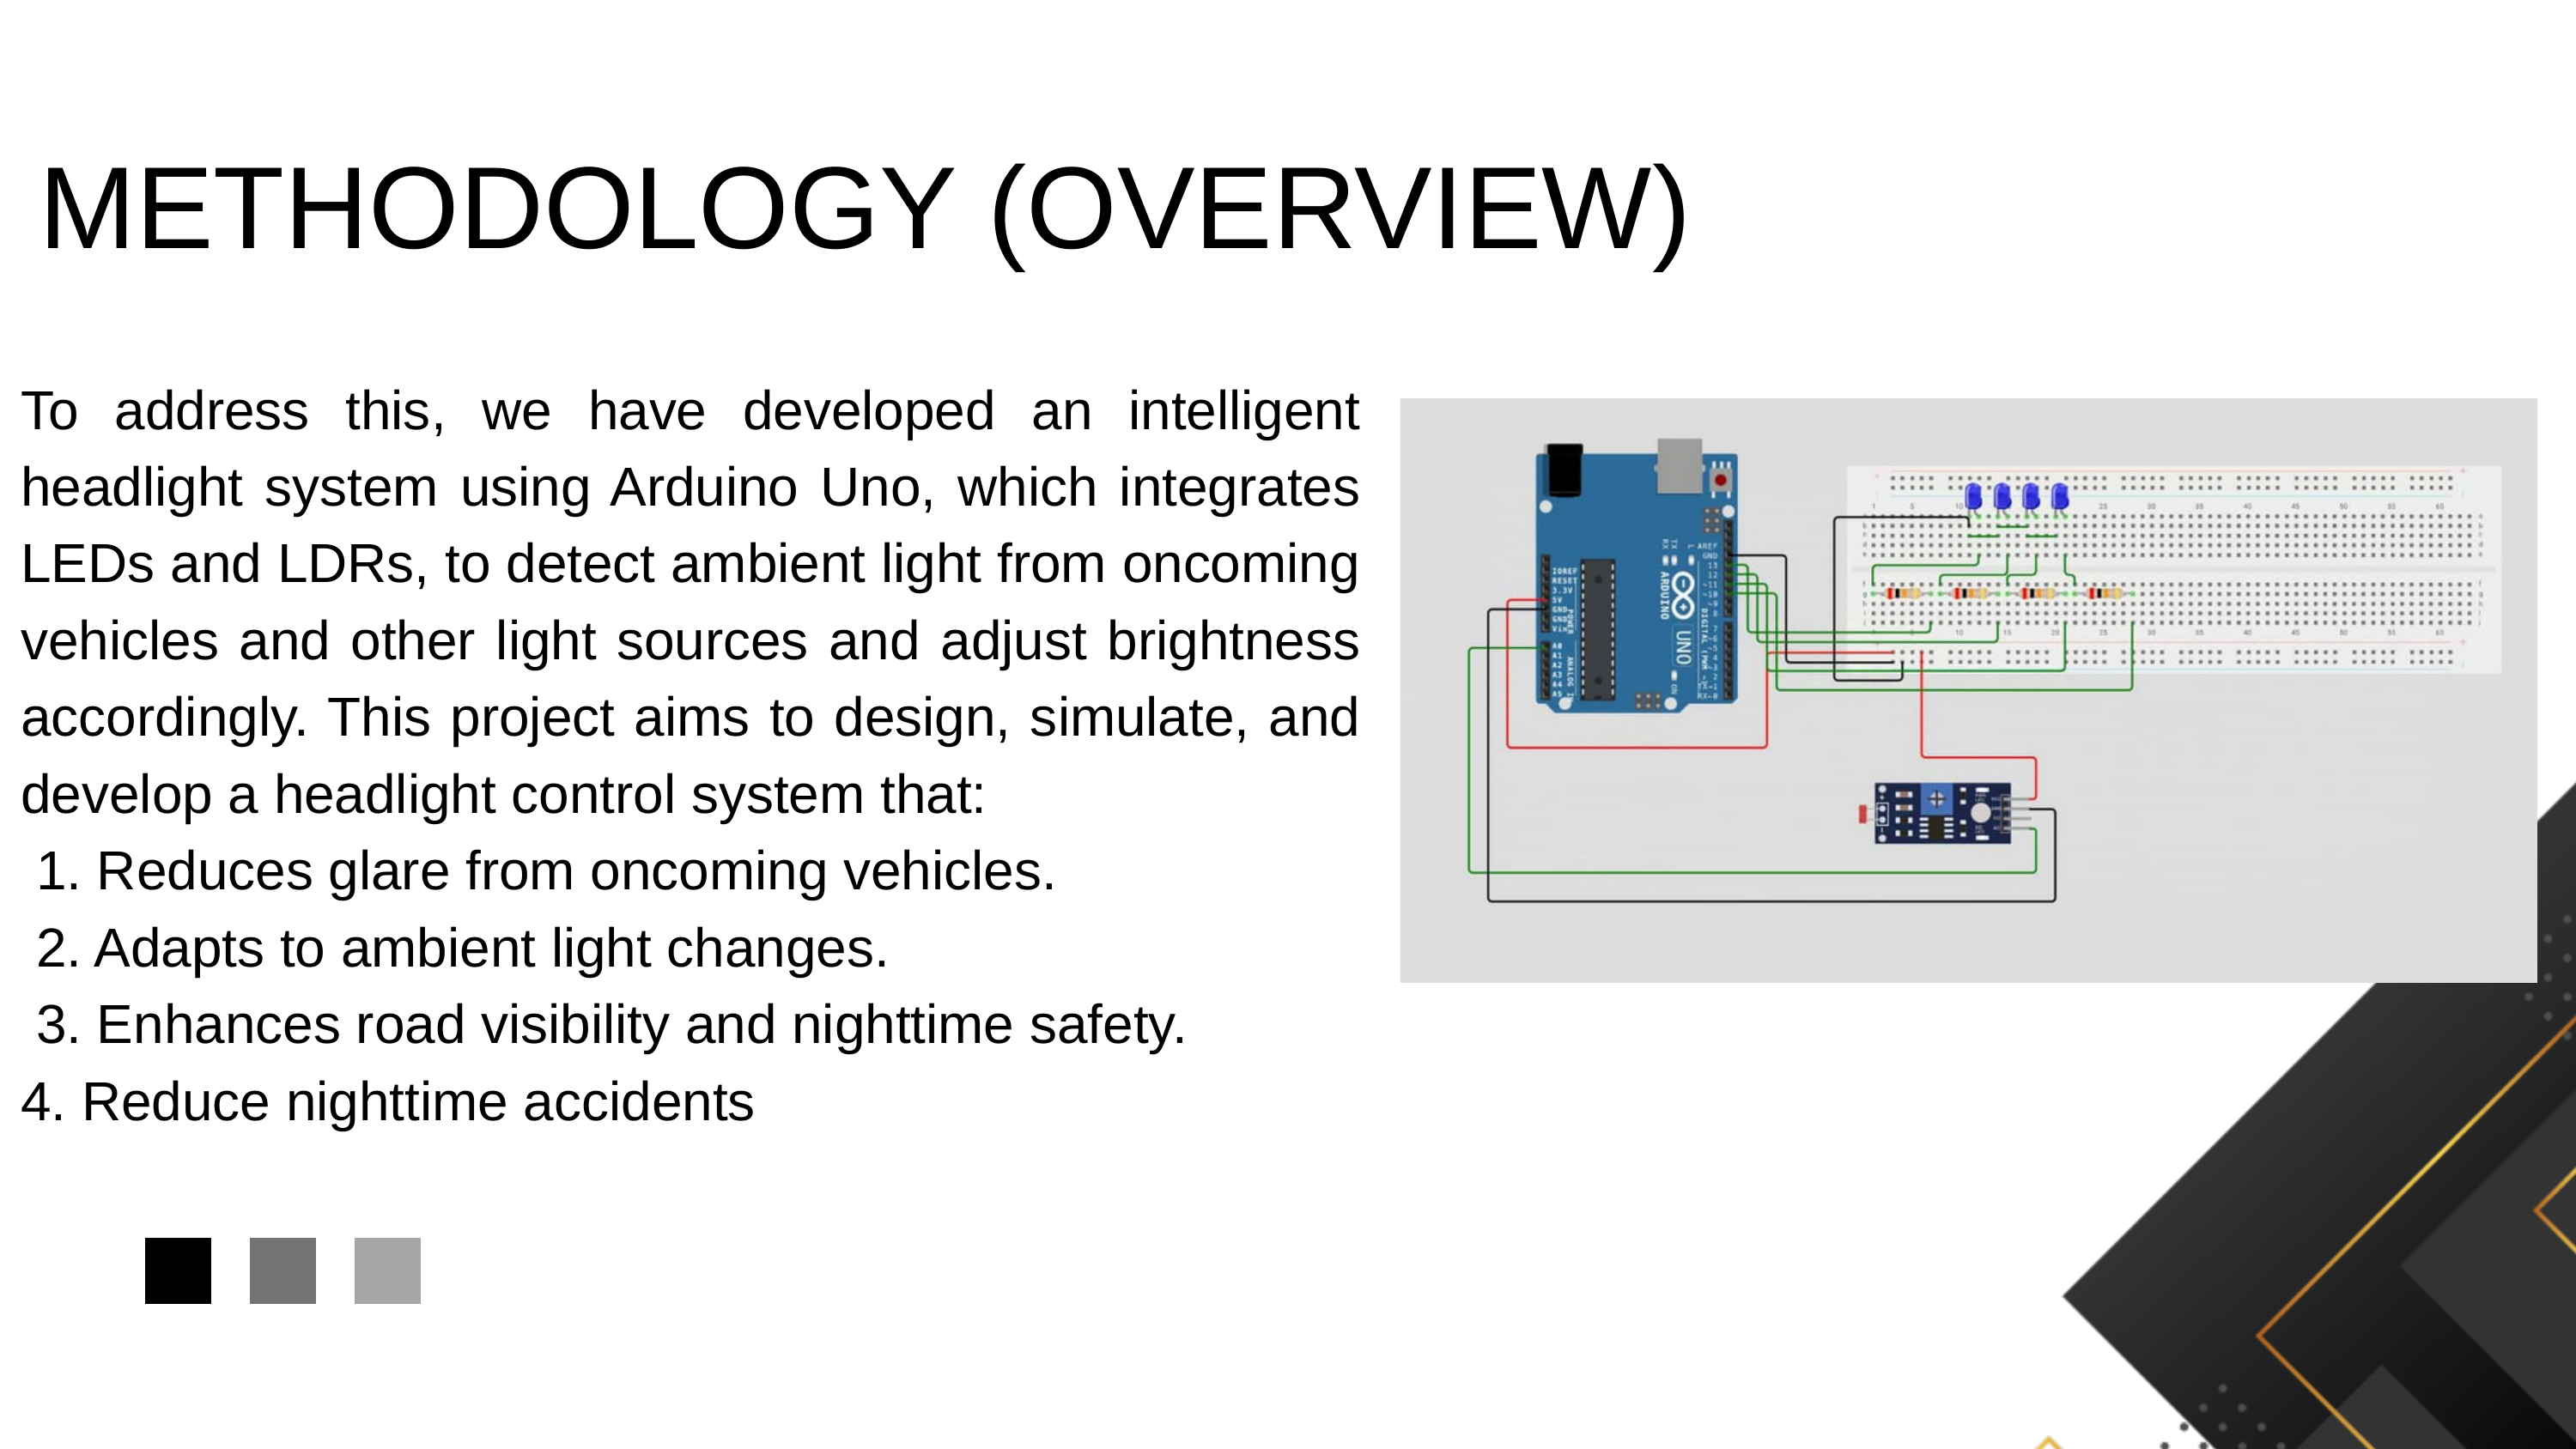

METHODOLOGY (OVERVIEW)
To address this, we have developed an intelligent headlight system using Arduino Uno, which integrates LEDs and LDRs, to detect ambient light from oncoming vehicles and other light sources and adjust brightness accordingly. This project aims to design, simulate, and develop a headlight control system that:
 1. Reduces glare from oncoming vehicles.
 2. Adapts to ambient light changes.
 3. Enhances road visibility and nighttime safety.
4. Reduce nighttime accidents